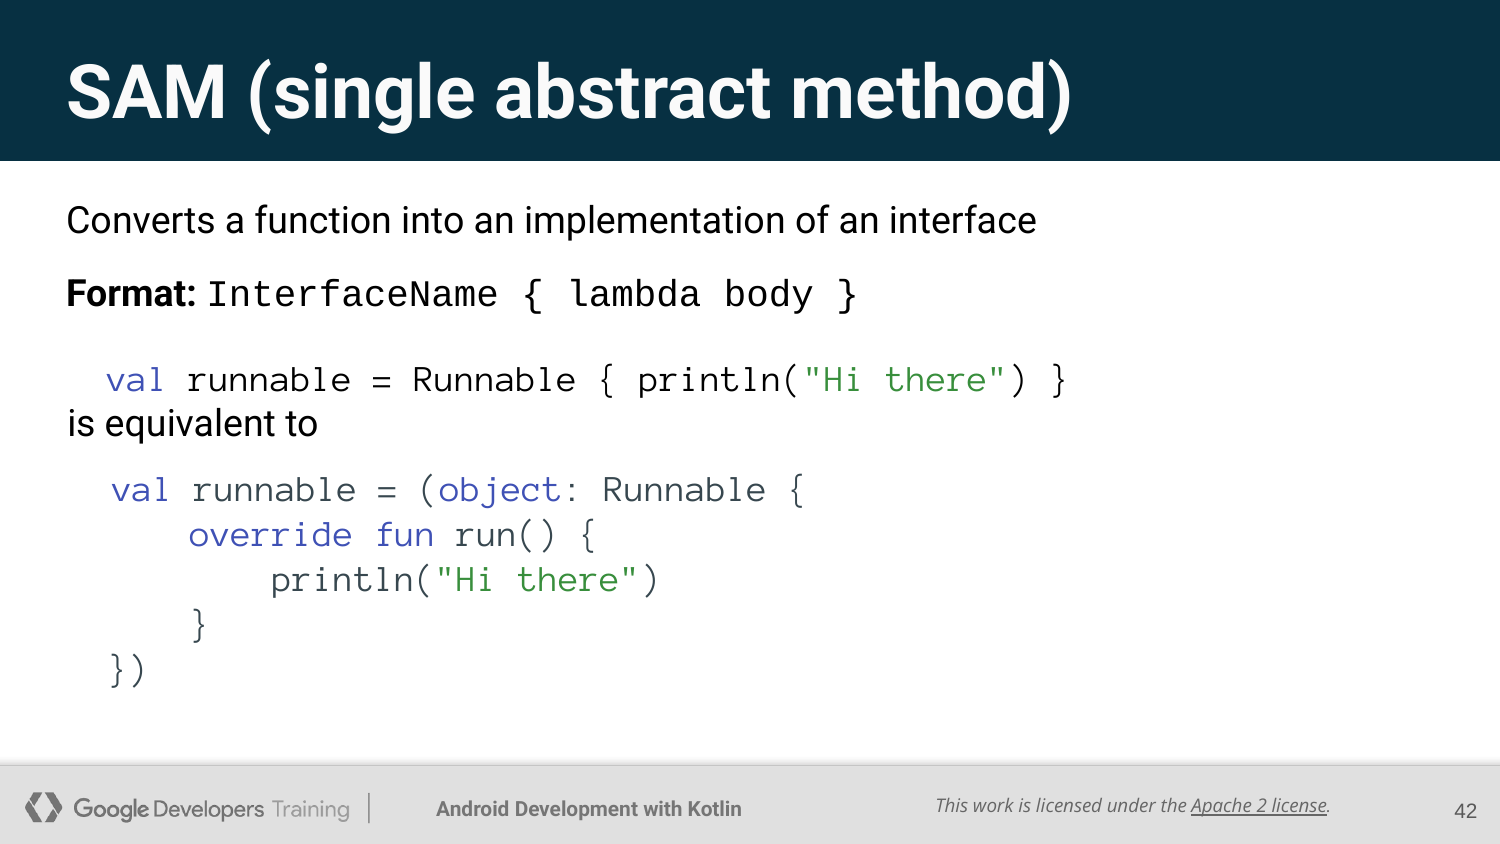

# SAM (single abstract method)
Converts a function into an implementation of an interface
Format: InterfaceName { lambda body }
  val runnable = Runnable { println("Hi there") }
is equivalent to
  val runnable = (object: Runnable {
      override fun run() {
          println("Hi there")
      }
  })

42